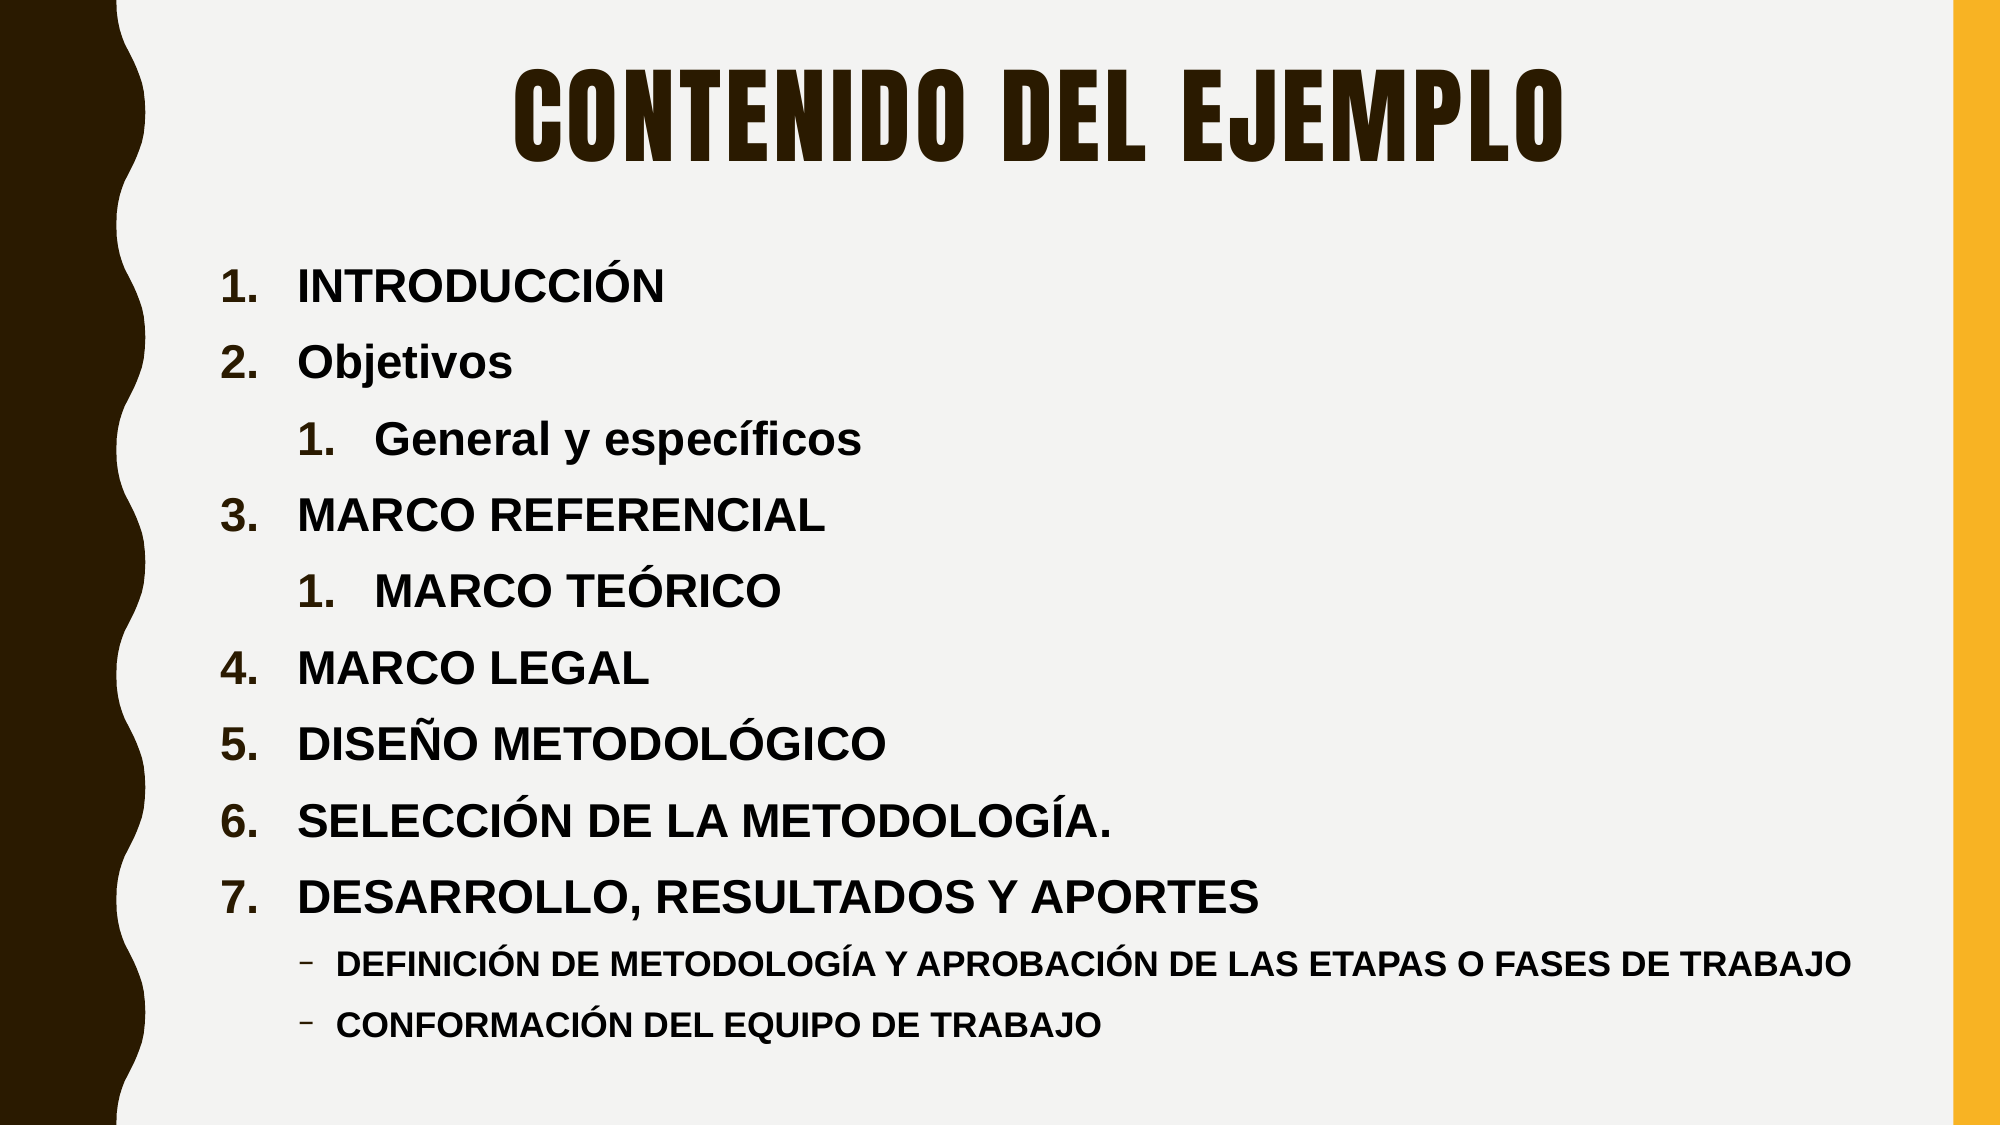

# cOntenido del ejemplo
INTRODUCCIÓN
Objetivos
General y específicos
MARCO REFERENCIAL
MARCO TEÓRICO
MARCO LEGAL
DISEÑO METODOLÓGICO
SELECCIÓN DE LA METODOLOGÍA.
DESARROLLO, RESULTADOS Y APORTES
DEFINICIÓN DE METODOLOGÍA Y APROBACIÓN DE LAS ETAPAS O FASES DE TRABAJO
CONFORMACIÓN DEL EQUIPO DE TRABAJO